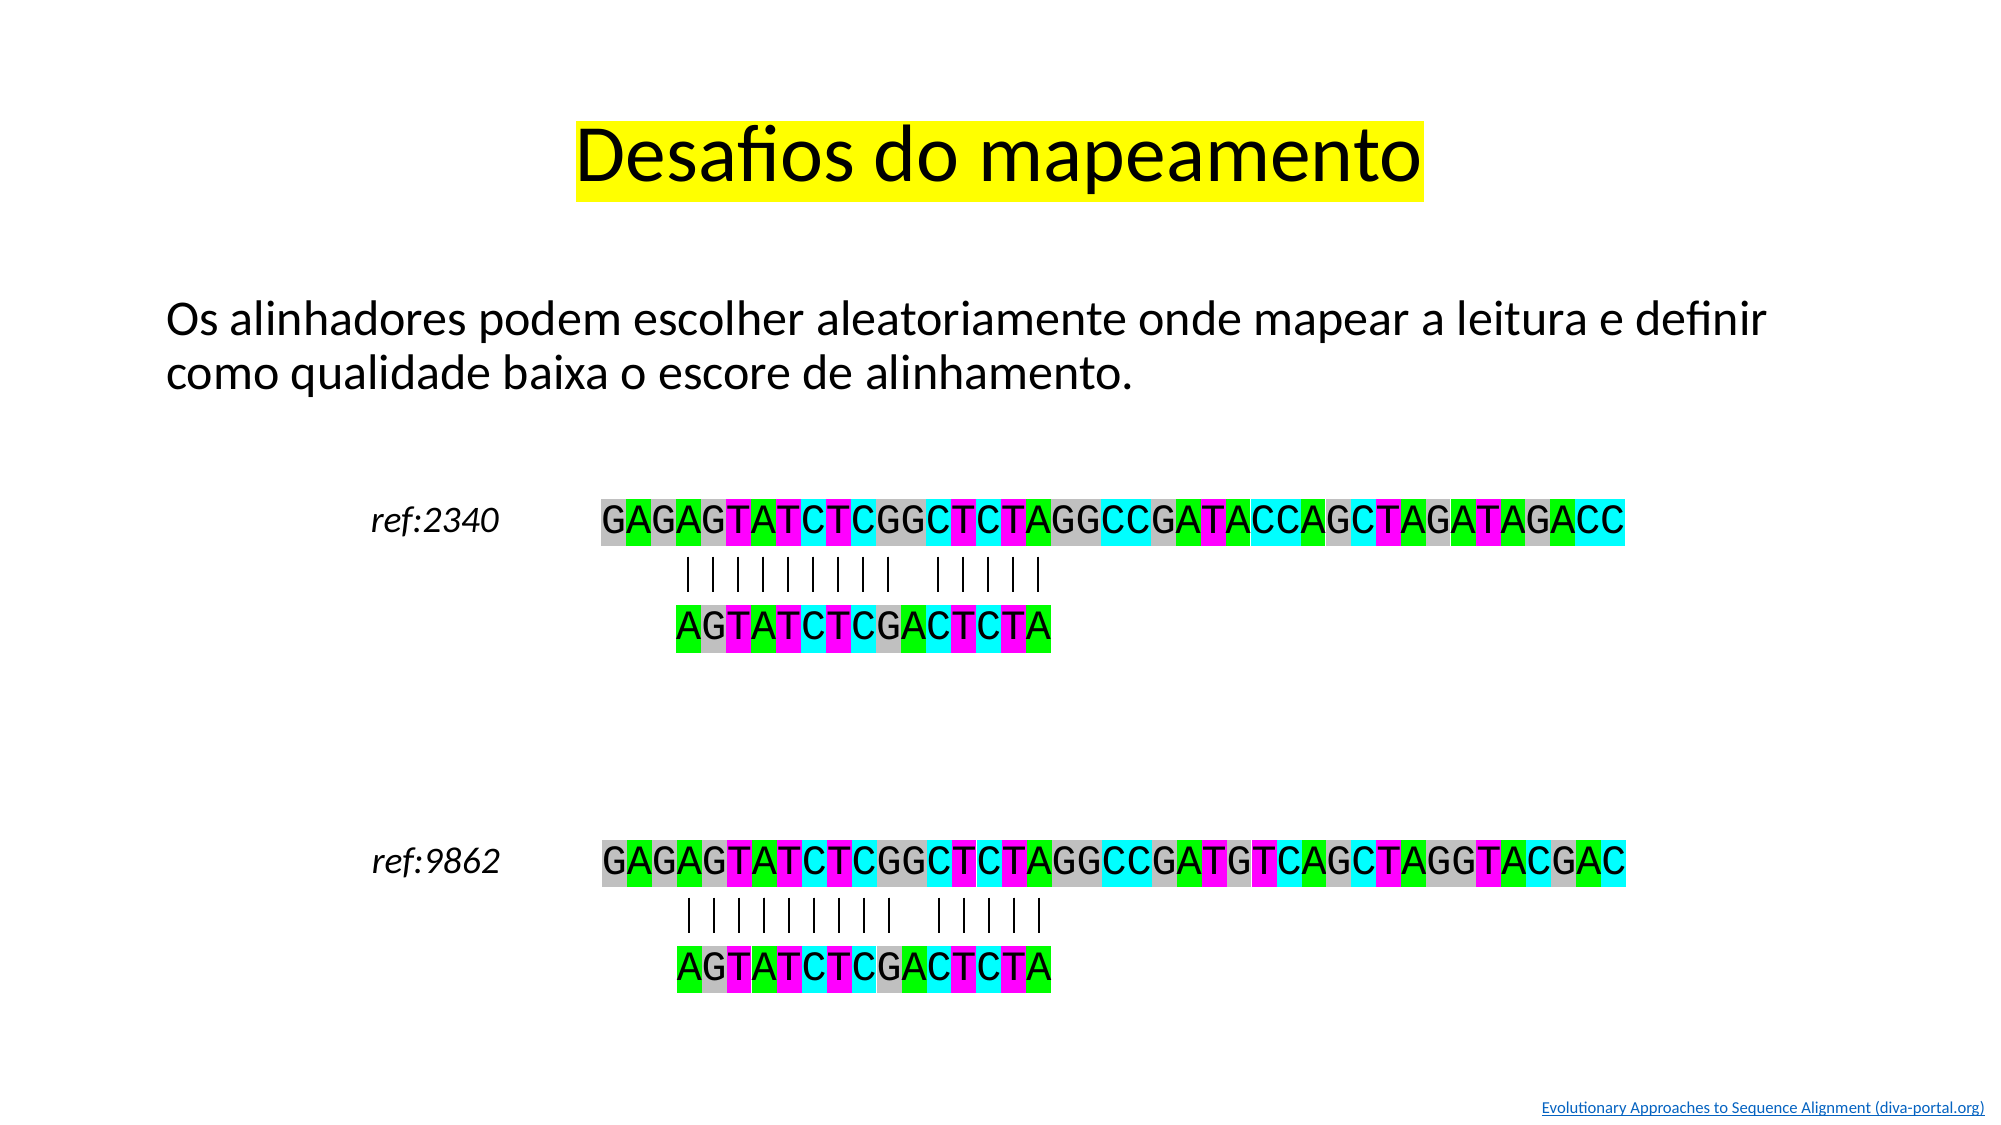

Desafios do mapeamento
Os alinhadores podem escolher aleatoriamente onde mapear a leitura e definir como qualidade baixa o escore de alinhamento.
ref:2340
GAGAGTATCTCGGCTCTAGGCCGATACCAGCTAGATAGACC
AGTATCTCGACTCTA
ref:9862
GAGAGTATCTCGGCTCTAGGCCGATGTCAGCTAGGTACGAC
AGTATCTCGACTCTA
Evolutionary Approaches to Sequence Alignment (diva-portal.org)